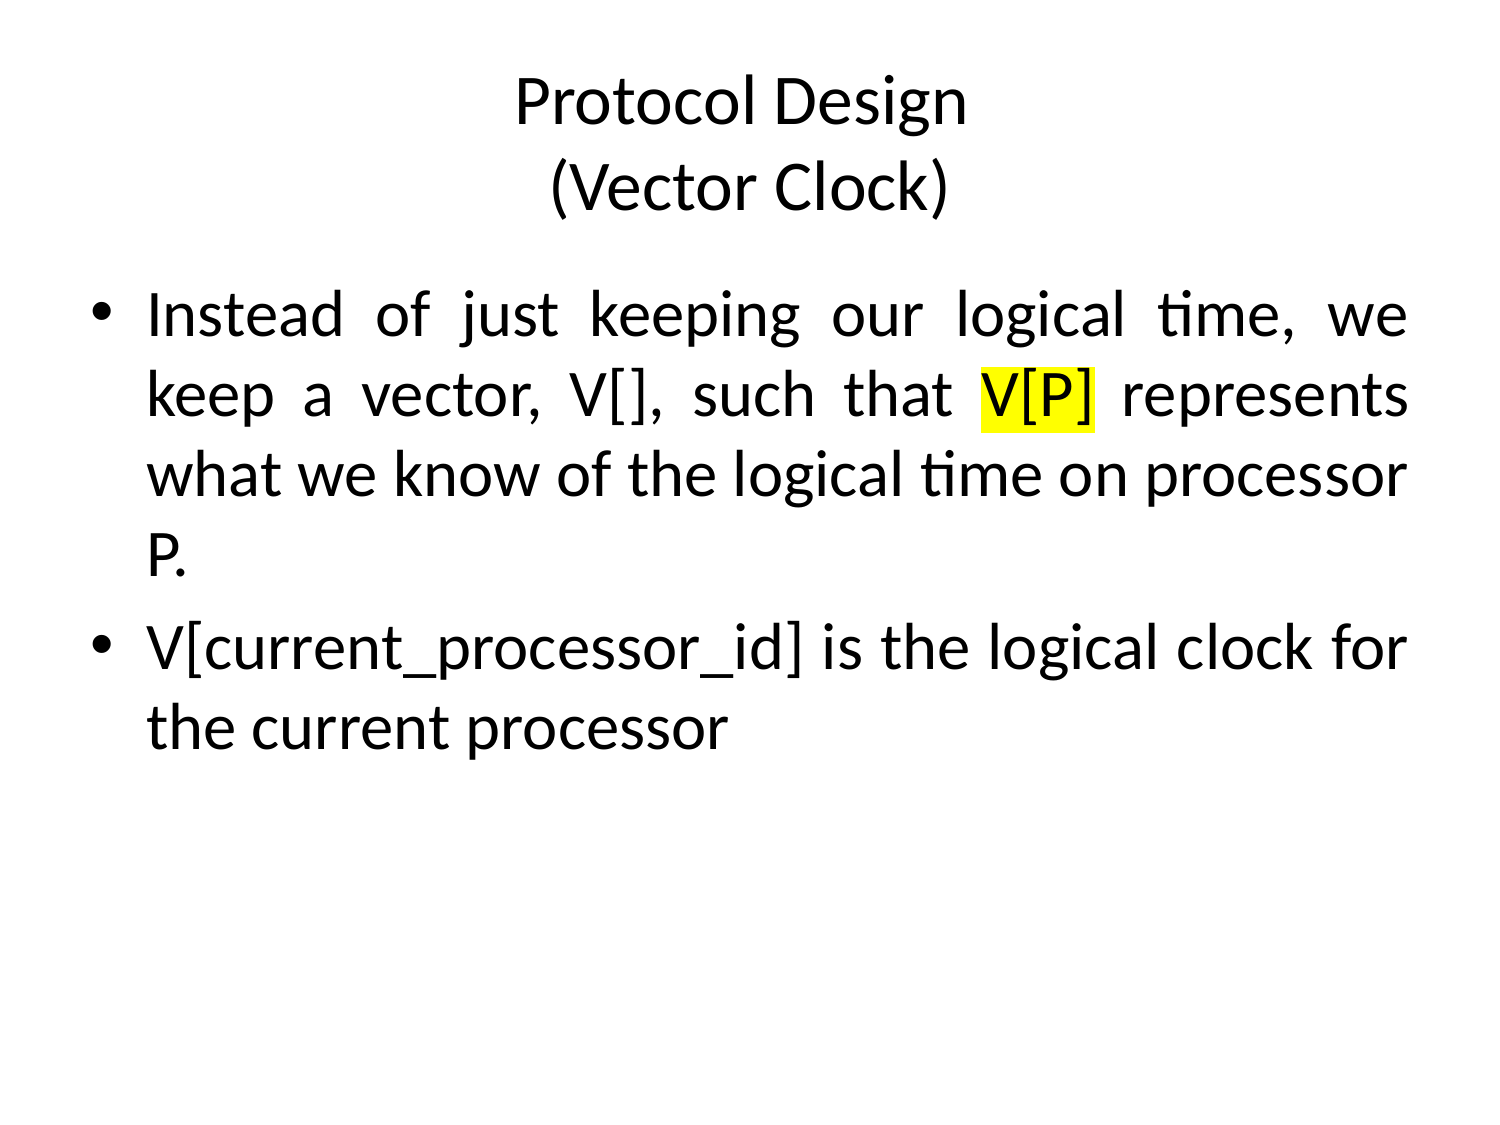

# Protocol Design (Vector Clock)
Instead of just keeping our logical time, we keep a vector, V[], such that V[P] represents what we know of the logical time on processor P.
V[current_processor_id] is the logical clock for the current processor